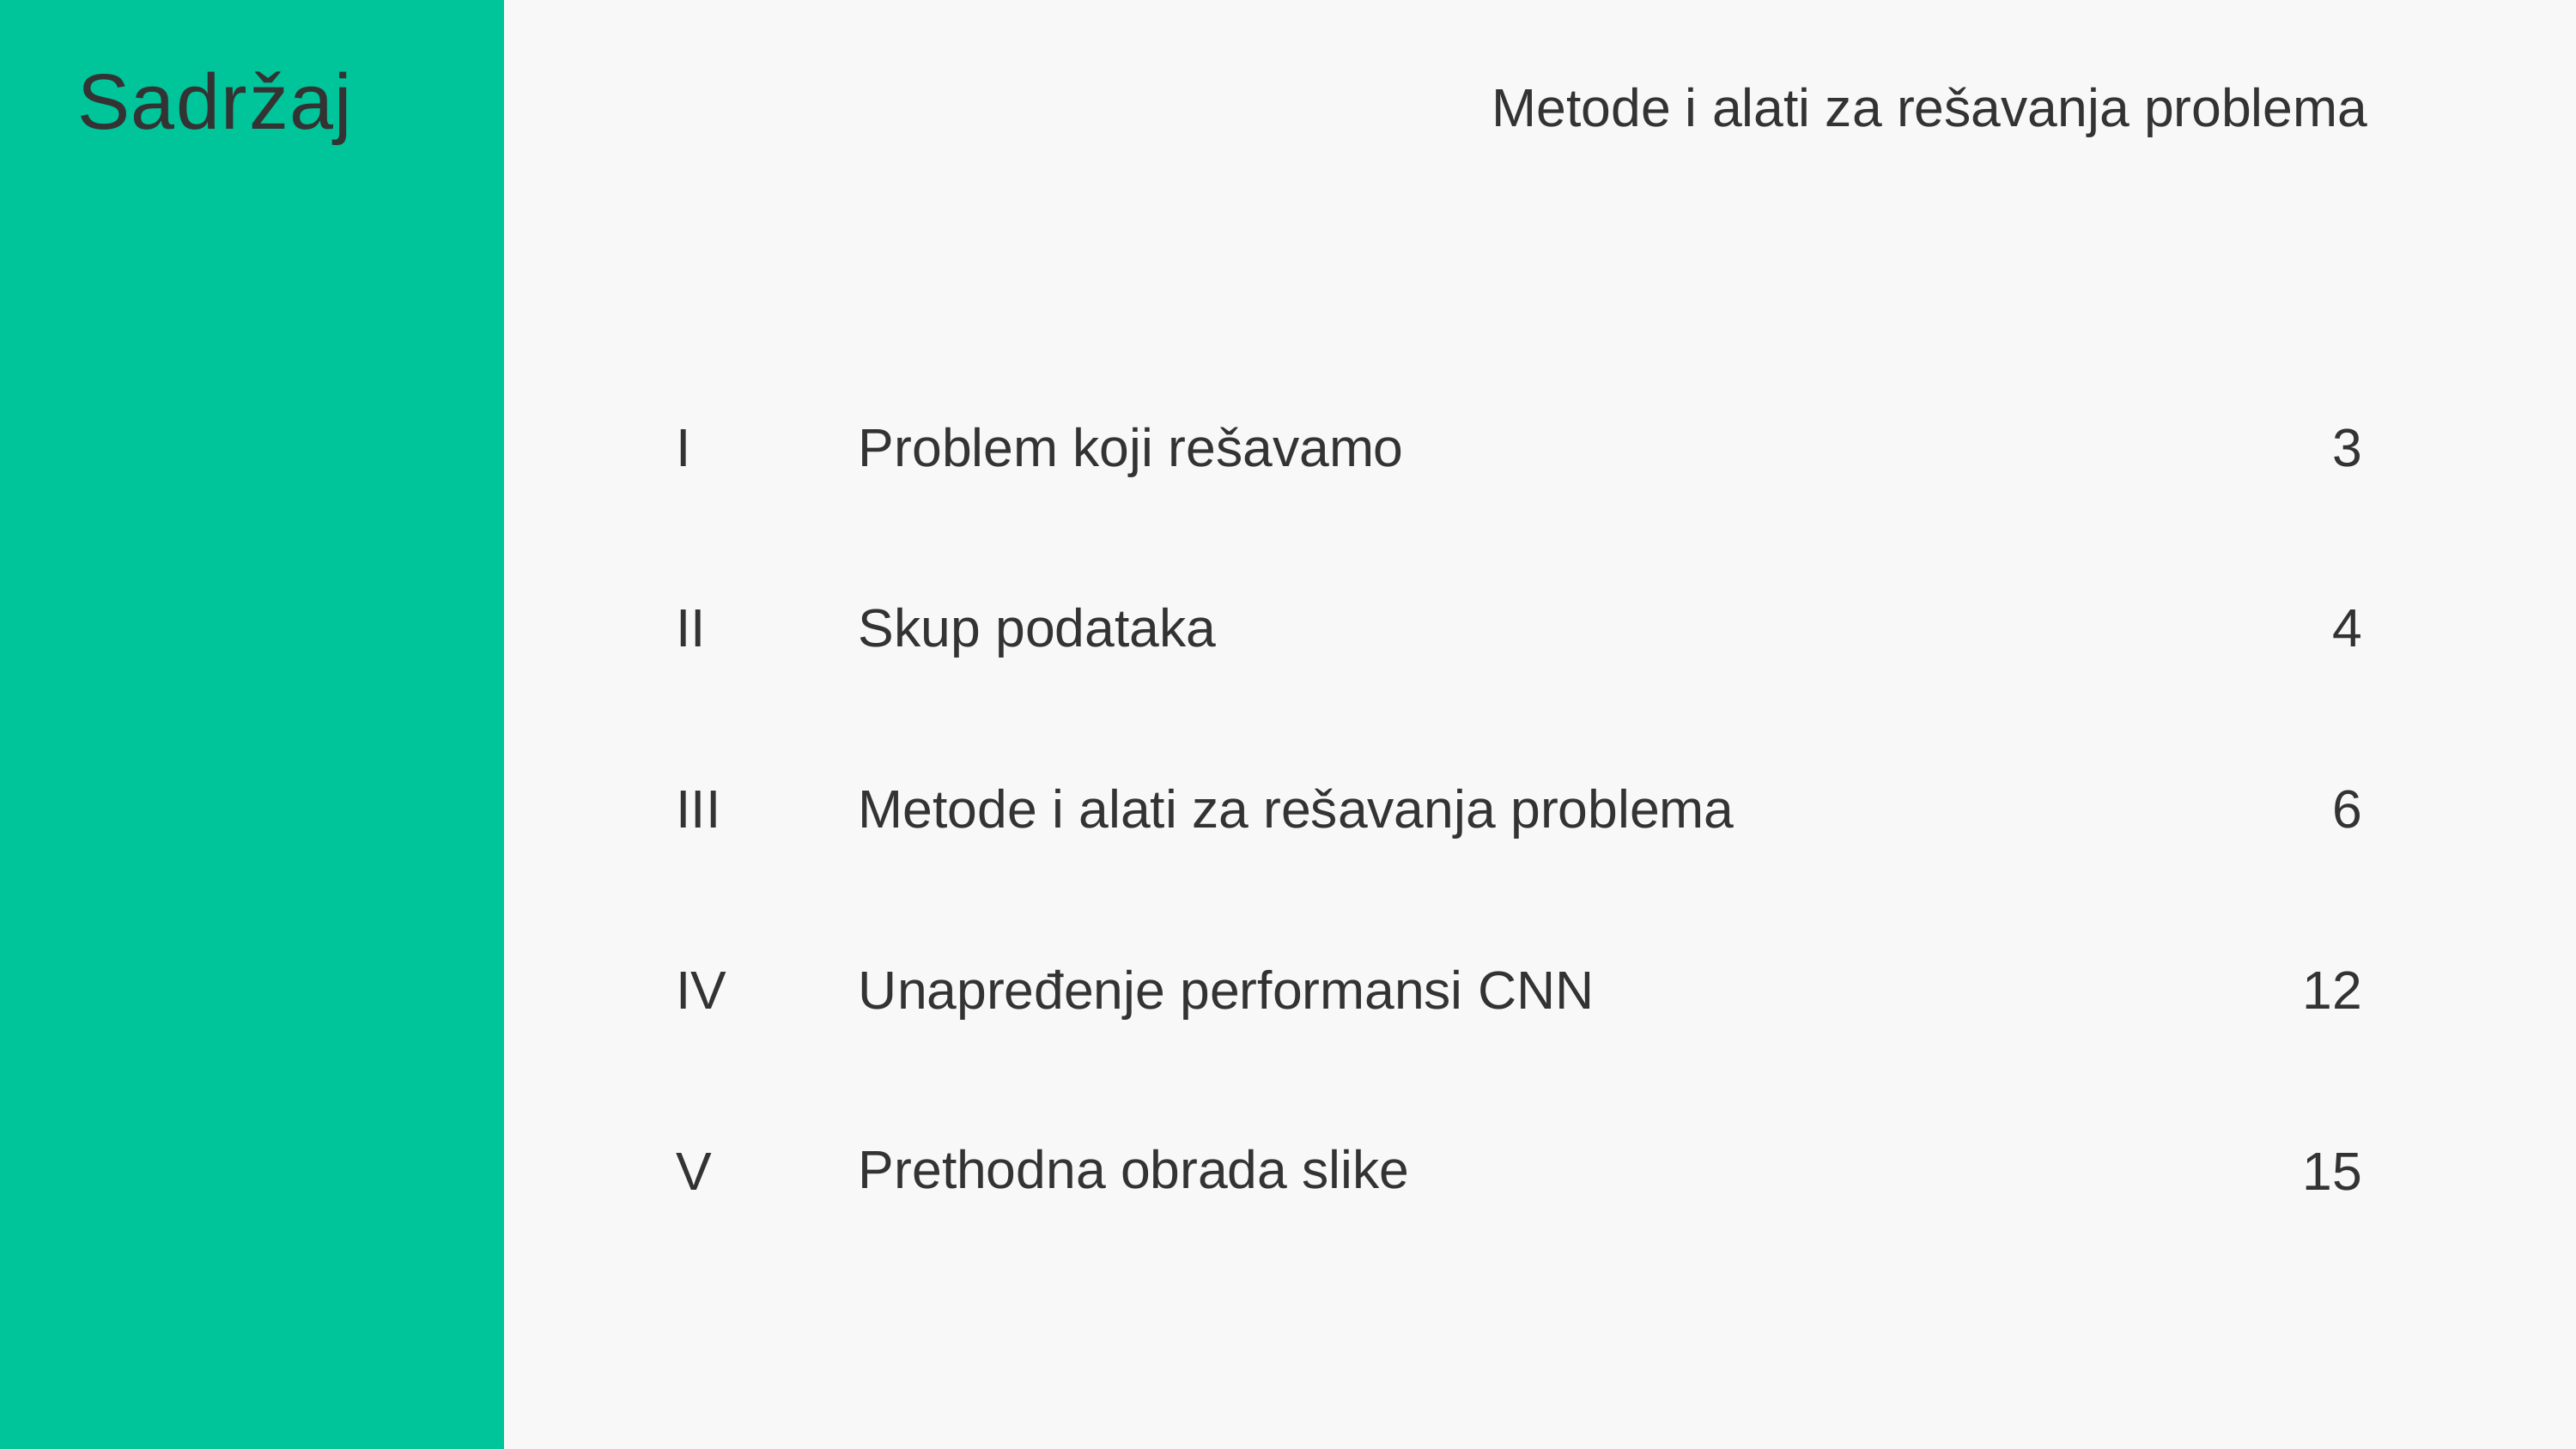

# Sadržaj
Metode i alati za rešavanja problema
I
3
Problem koji rešavamo
Skup podataka
II
4
Metode i alati za rešavanja problema
III
6
Unapređenje performansi CNN
IV
12
Prethodna obrada slike
V
15